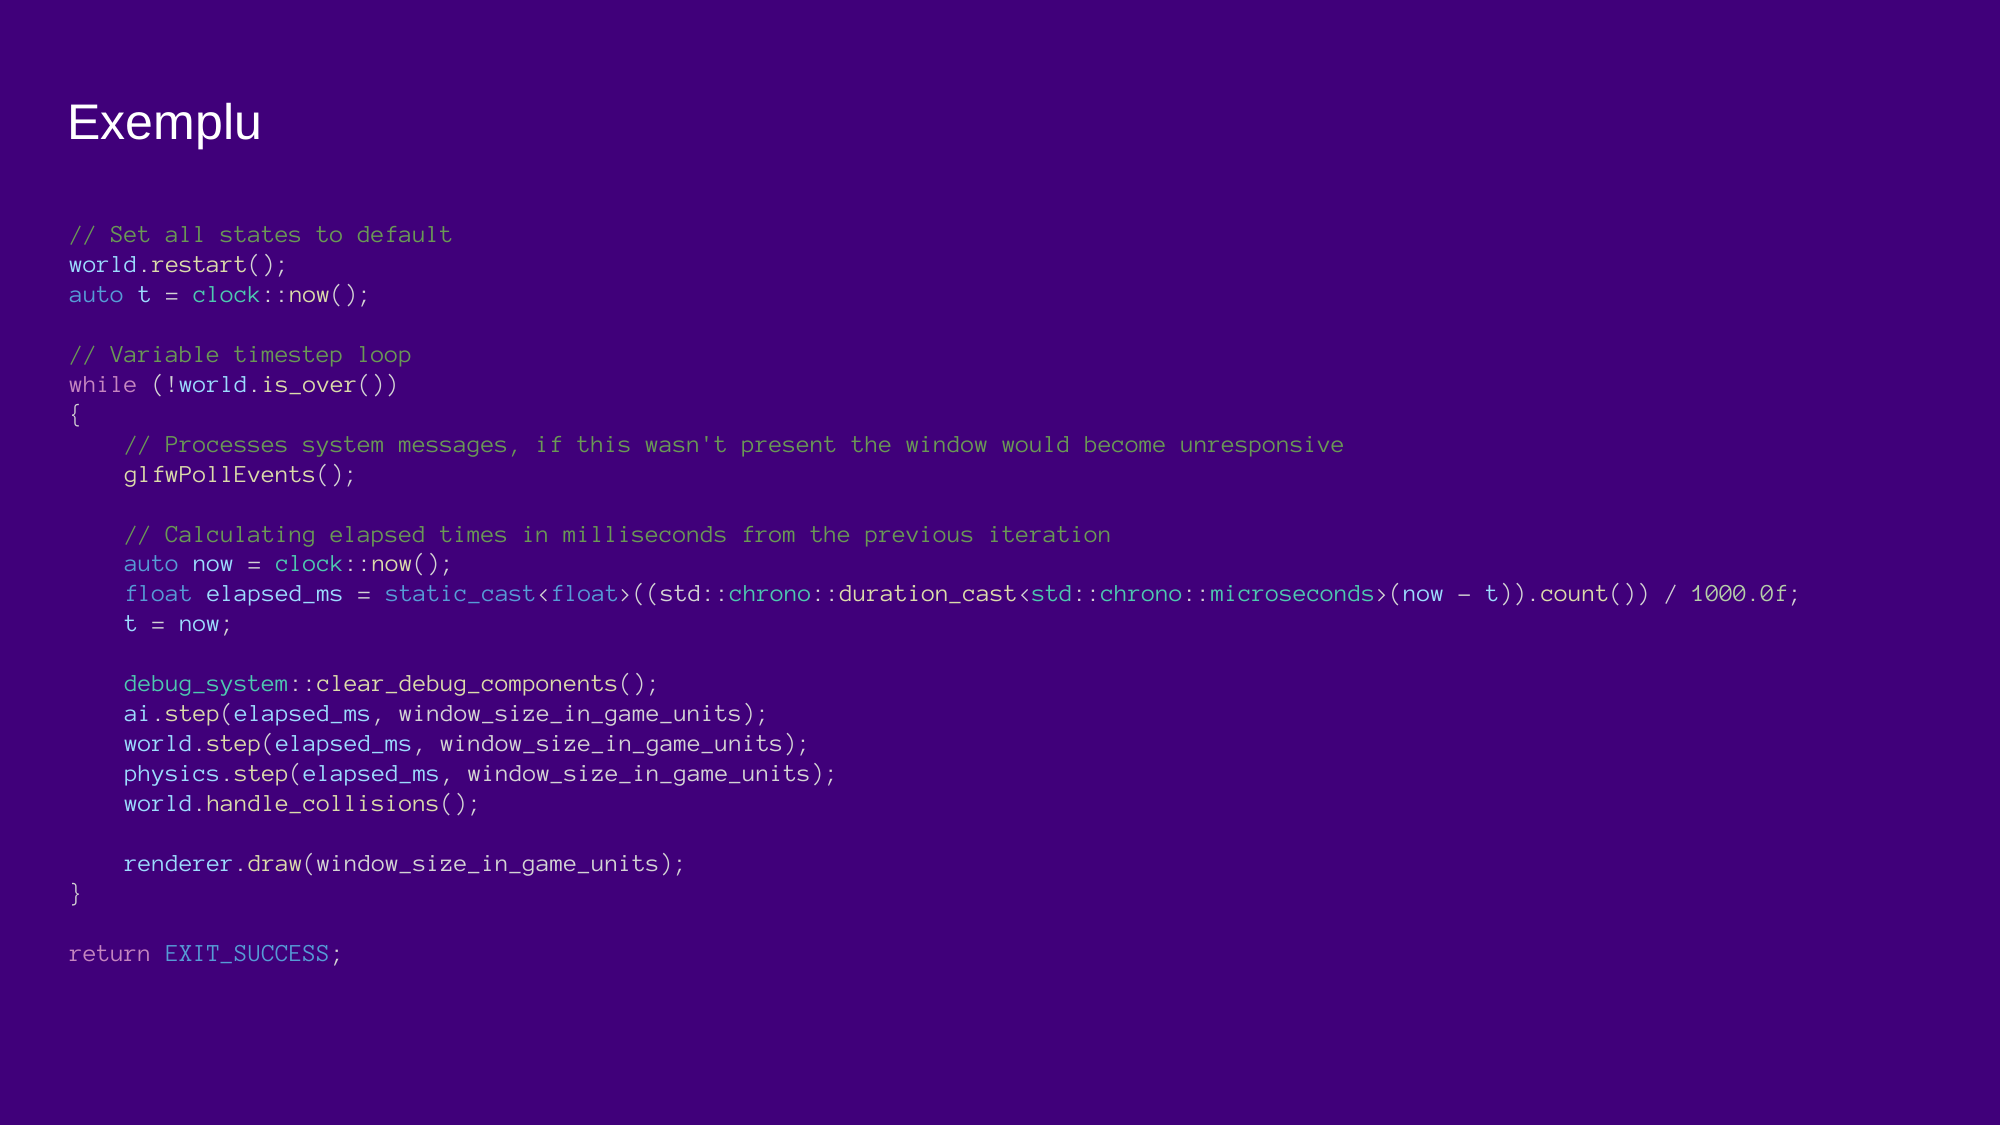

Exemplu
    // Set all states to default
    world.restart();
    auto t = clock::now();
    // Variable timestep loop
    while (!world.is_over())
    {
        // Processes system messages, if this wasn't present the window would become unresponsive
        glfwPollEvents();
        // Calculating elapsed times in milliseconds from the previous iteration
        auto now = clock::now();
        float elapsed_ms = static_cast<float>((std::chrono::duration_cast<std::chrono::microseconds>(now - t)).count()) / 1000.0f;
        t = now;
        debug_system::clear_debug_components();
        ai.step(elapsed_ms, window_size_in_game_units);
        world.step(elapsed_ms, window_size_in_game_units);
        physics.step(elapsed_ms, window_size_in_game_units);
        world.handle_collisions();
        renderer.draw(window_size_in_game_units);
    }
    return EXIT_SUCCESS;